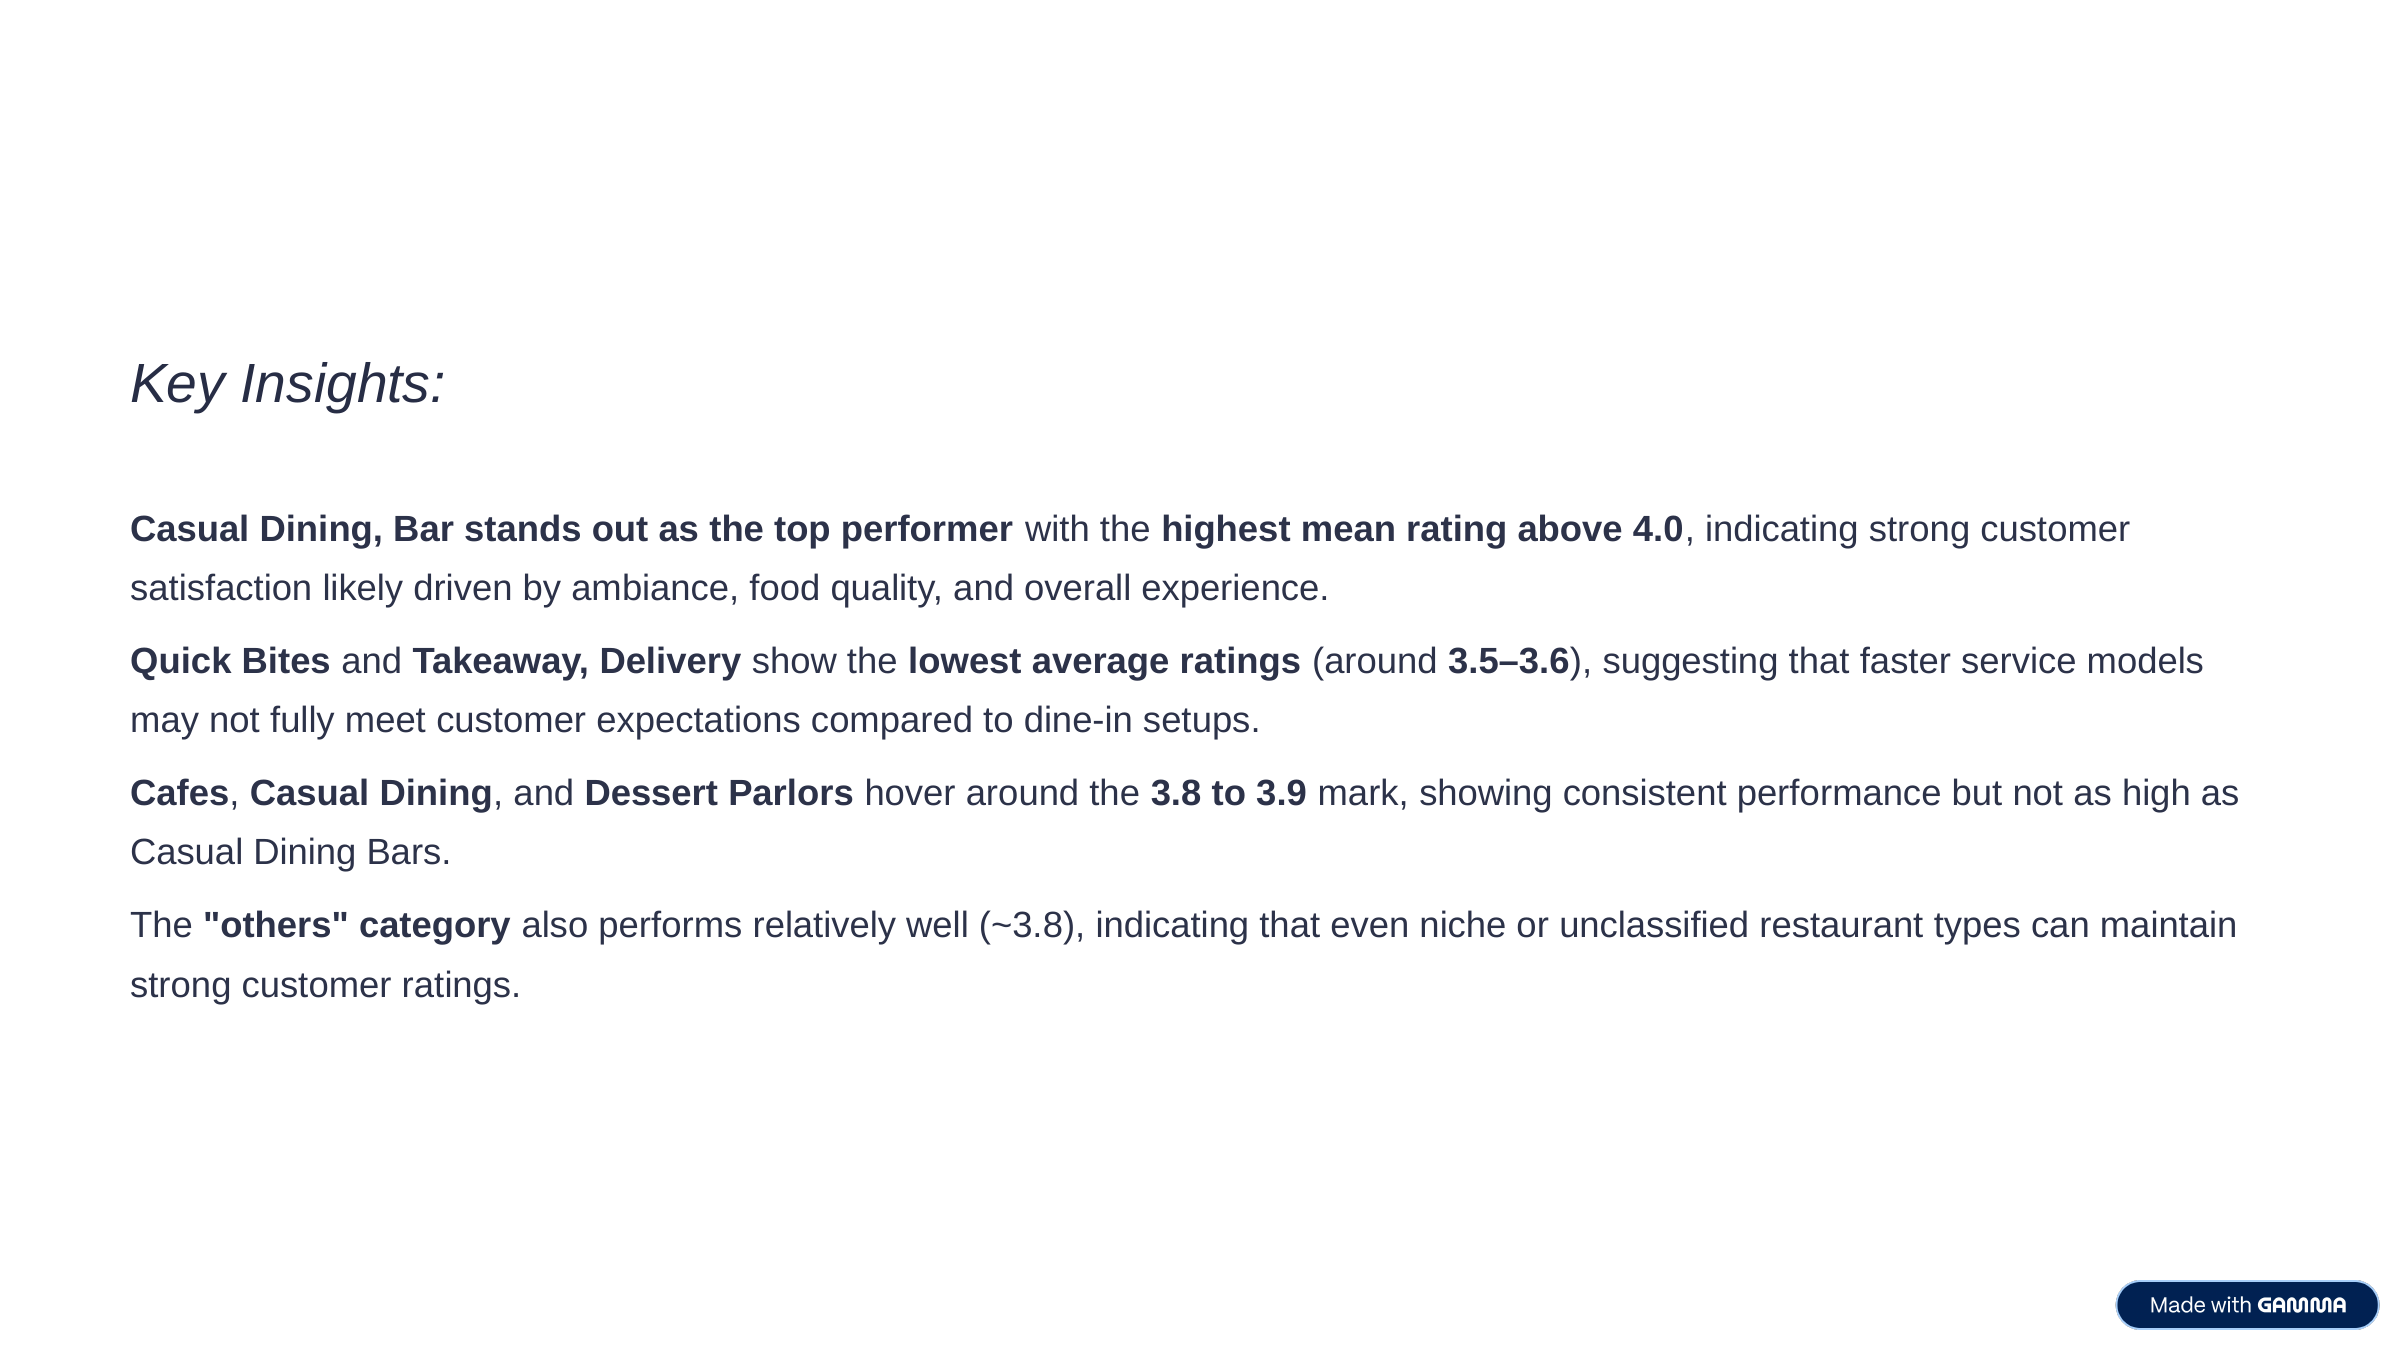

Key Insights:
Casual Dining, Bar stands out as the top performer with the highest mean rating above 4.0, indicating strong customer satisfaction likely driven by ambiance, food quality, and overall experience.
Quick Bites and Takeaway, Delivery show the lowest average ratings (around 3.5–3.6), suggesting that faster service models may not fully meet customer expectations compared to dine-in setups.
Cafes, Casual Dining, and Dessert Parlors hover around the 3.8 to 3.9 mark, showing consistent performance but not as high as Casual Dining Bars.
The "others" category also performs relatively well (~3.8), indicating that even niche or unclassified restaurant types can maintain strong customer ratings.